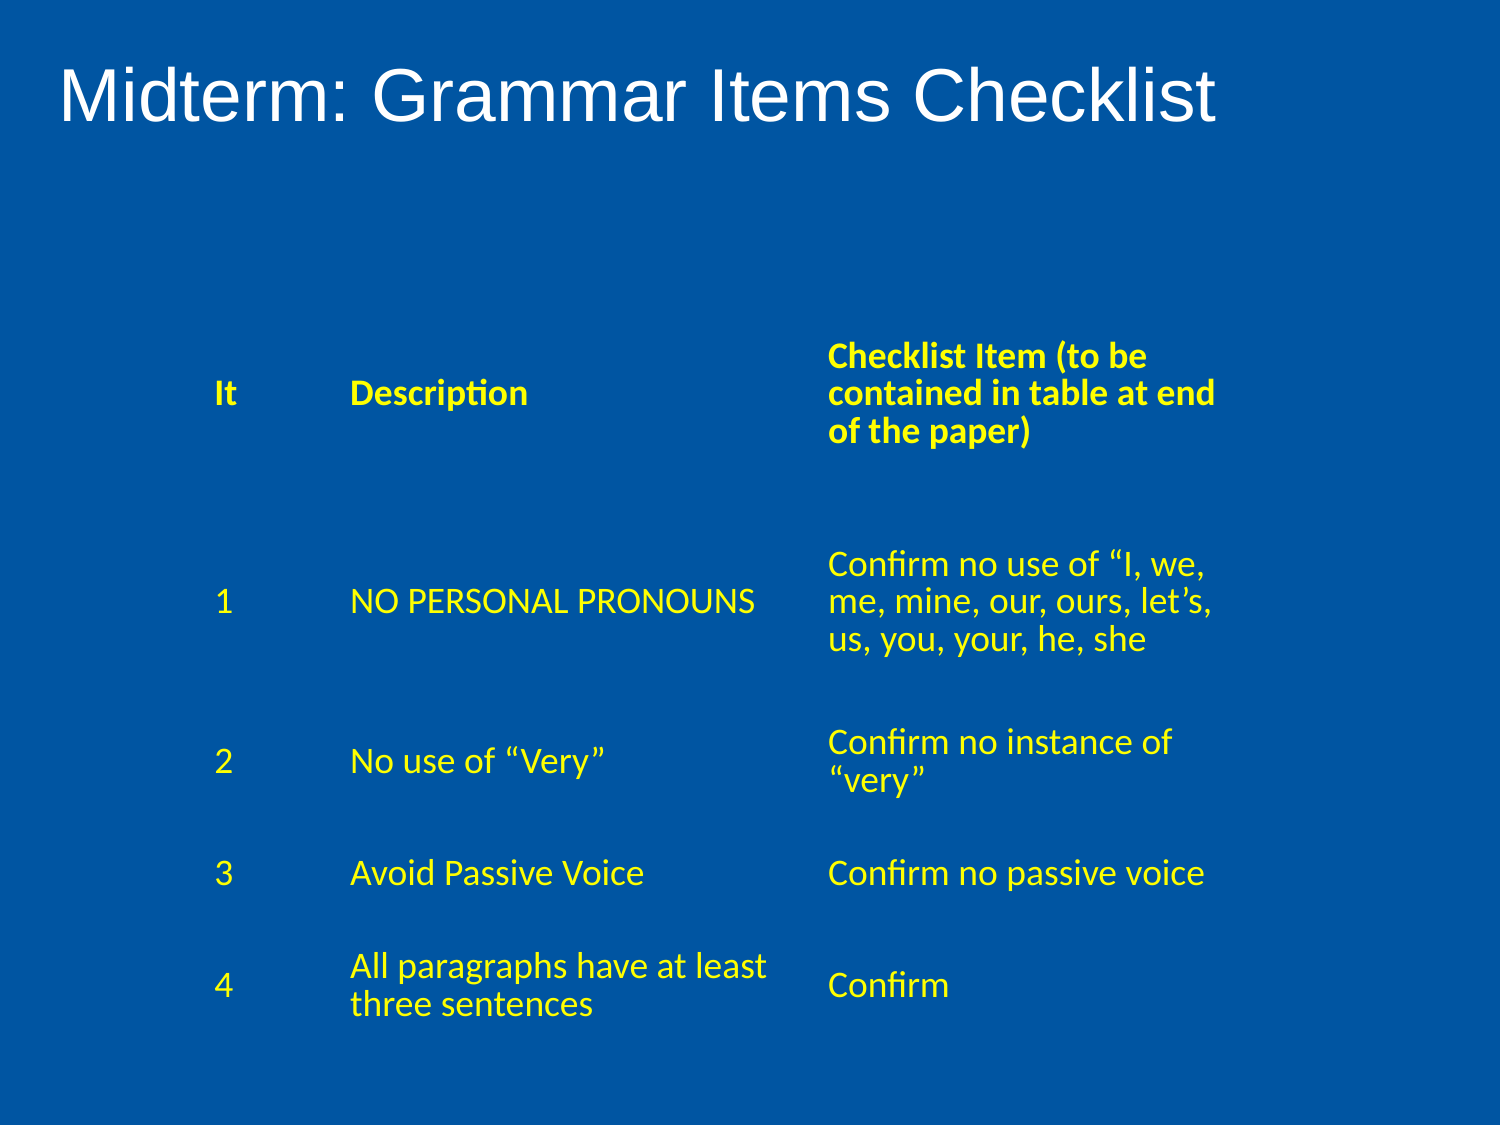

# Midterm: Grammar Items Checklist
| It | Description | Checklist Item (to be contained in table at end of the paper) |
| --- | --- | --- |
| 1 | NO PERSONAL PRONOUNS | Confirm no use of “I, we, me, mine, our, ours, let’s, us, you, your, he, she |
| 2 | No use of “Very” | Confirm no instance of “very” |
| 3 | Avoid Passive Voice | Confirm no passive voice |
| 4 | All paragraphs have at least three sentences | Confirm |